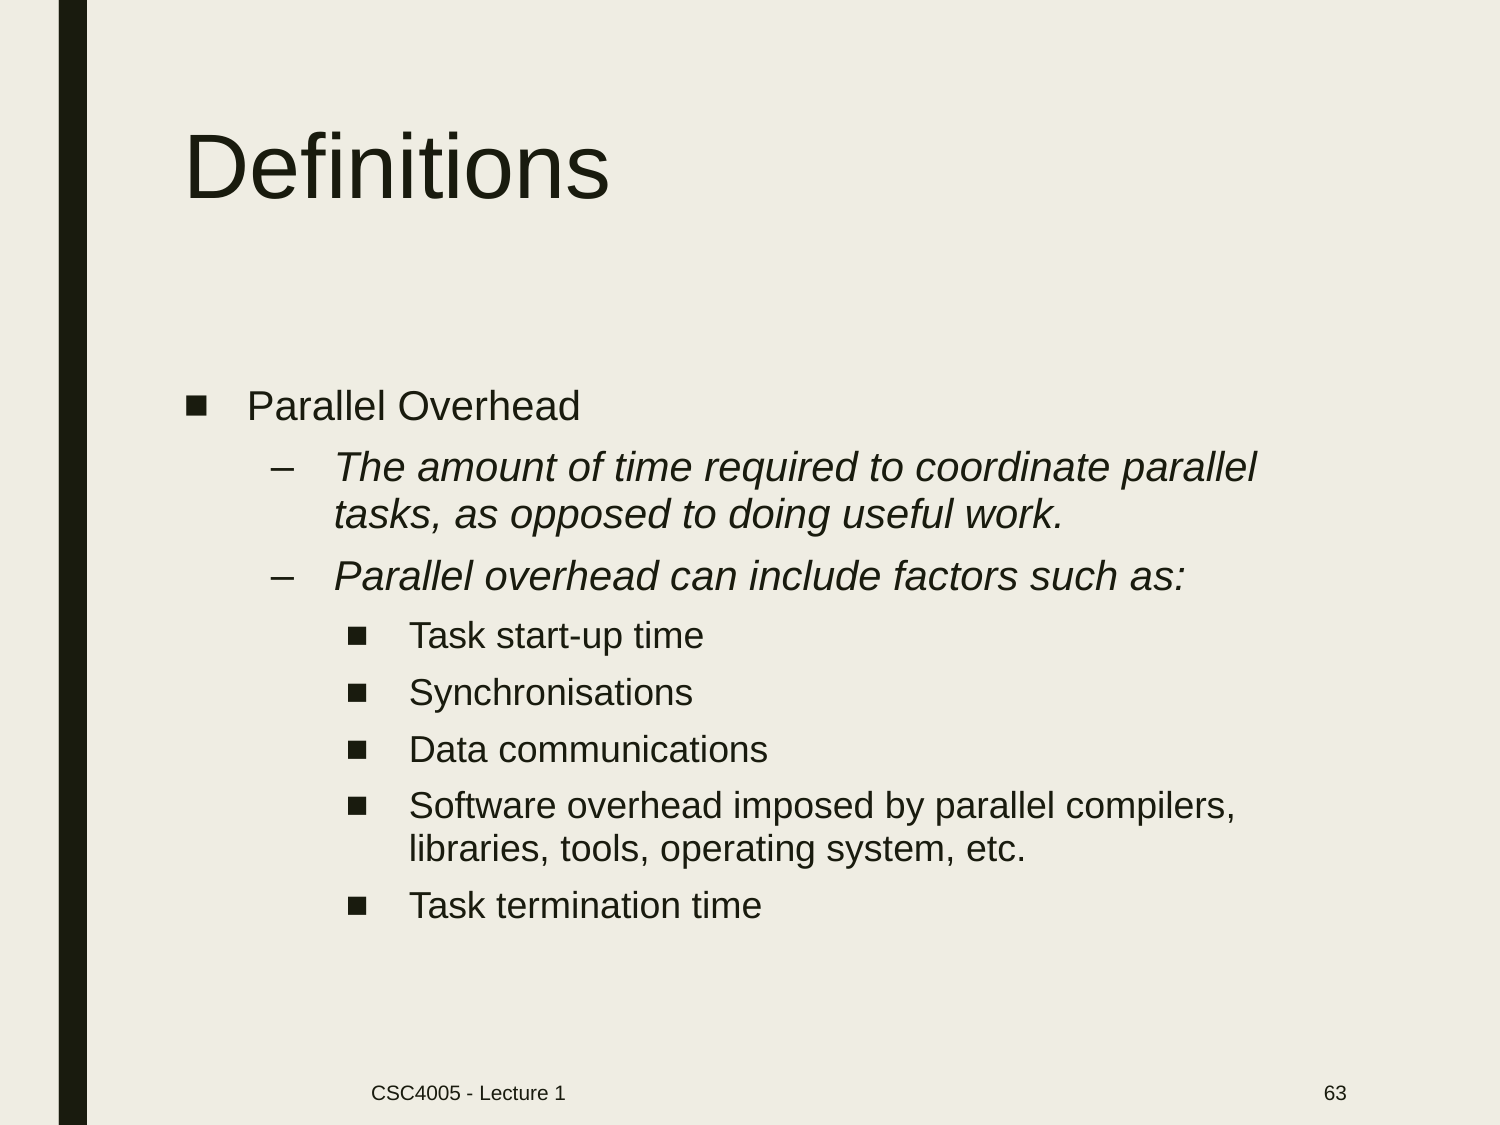

# Definitions
Parallel Overhead
The amount of time required to coordinate parallel tasks, as opposed to doing useful work.
Parallel overhead can include factors such as:
Task start-up time
Synchronisations
Data communications
Software overhead imposed by parallel compilers, libraries, tools, operating system, etc.
Task termination time

CSC4005 - Lecture 1
63